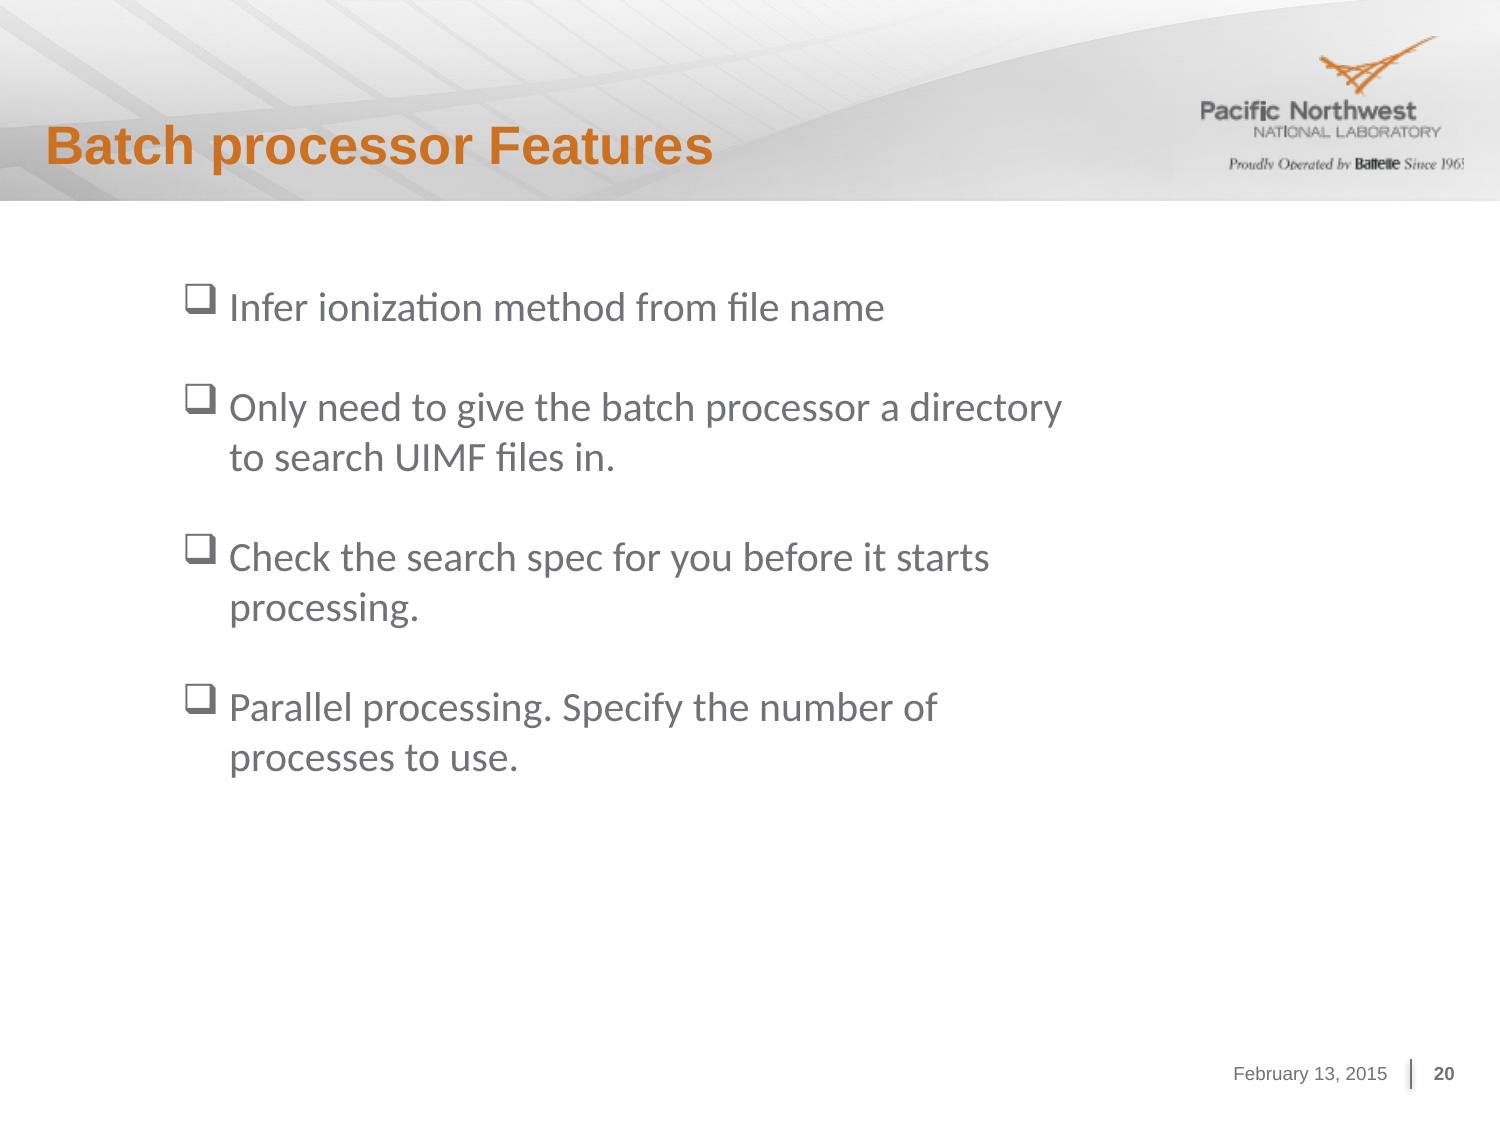

# Batch processor Features
Infer ionization method from file name

Only need to give the batch processor a directory to search UIMF files in.

Check the search spec for you before it starts processing.

Parallel processing. Specify the number of processes to use.

February 13, 2015
20